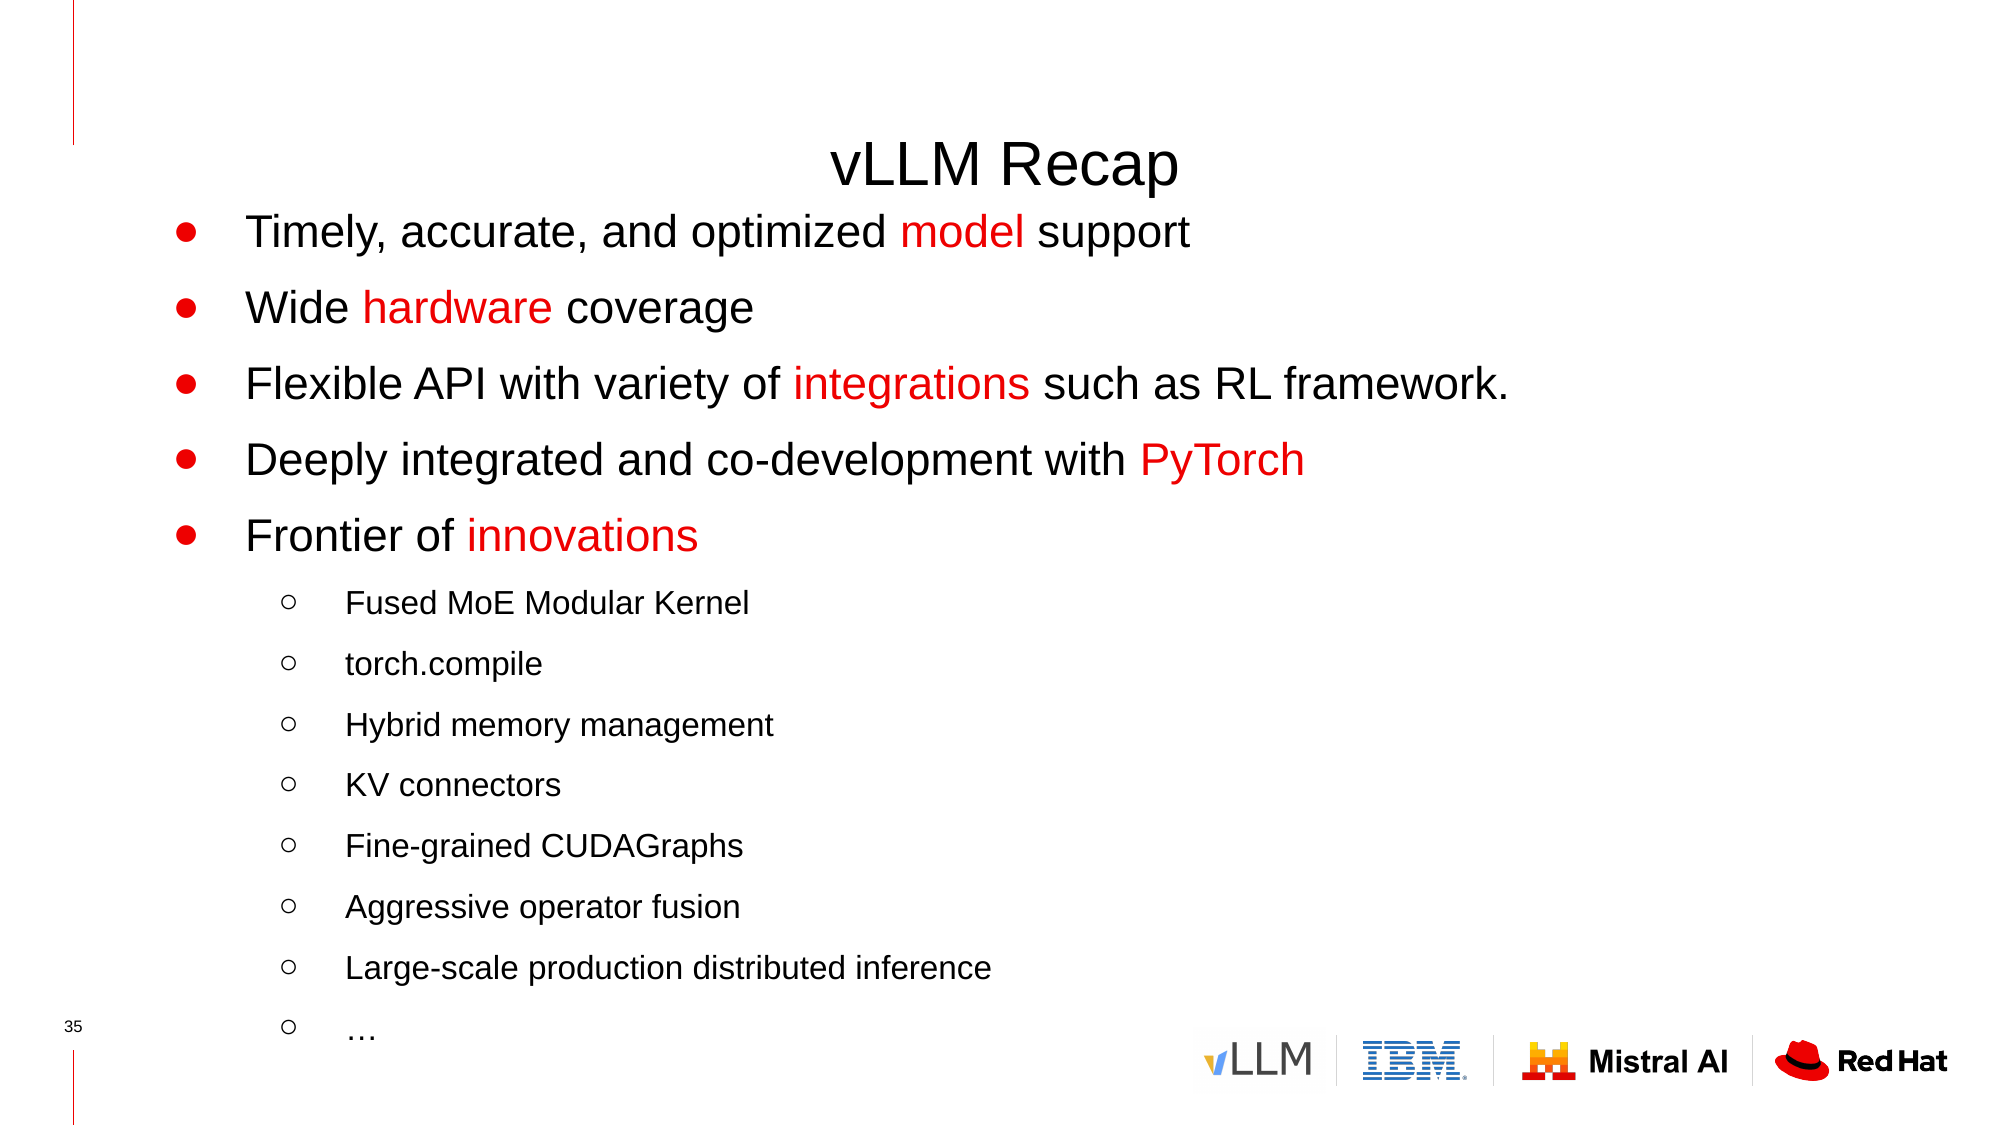

vLLM Recap
Timely, accurate, and optimized model support
Wide hardware coverage
Flexible API with variety of integrations such as RL framework.
Deeply integrated and co-development with PyTorch
Frontier of innovations
Fused MoE Modular Kernel
torch.compile
Hybrid memory management
KV connectors
Fine-grained CUDAGraphs
Aggressive operator fusion
Large-scale production distributed inference
…
35